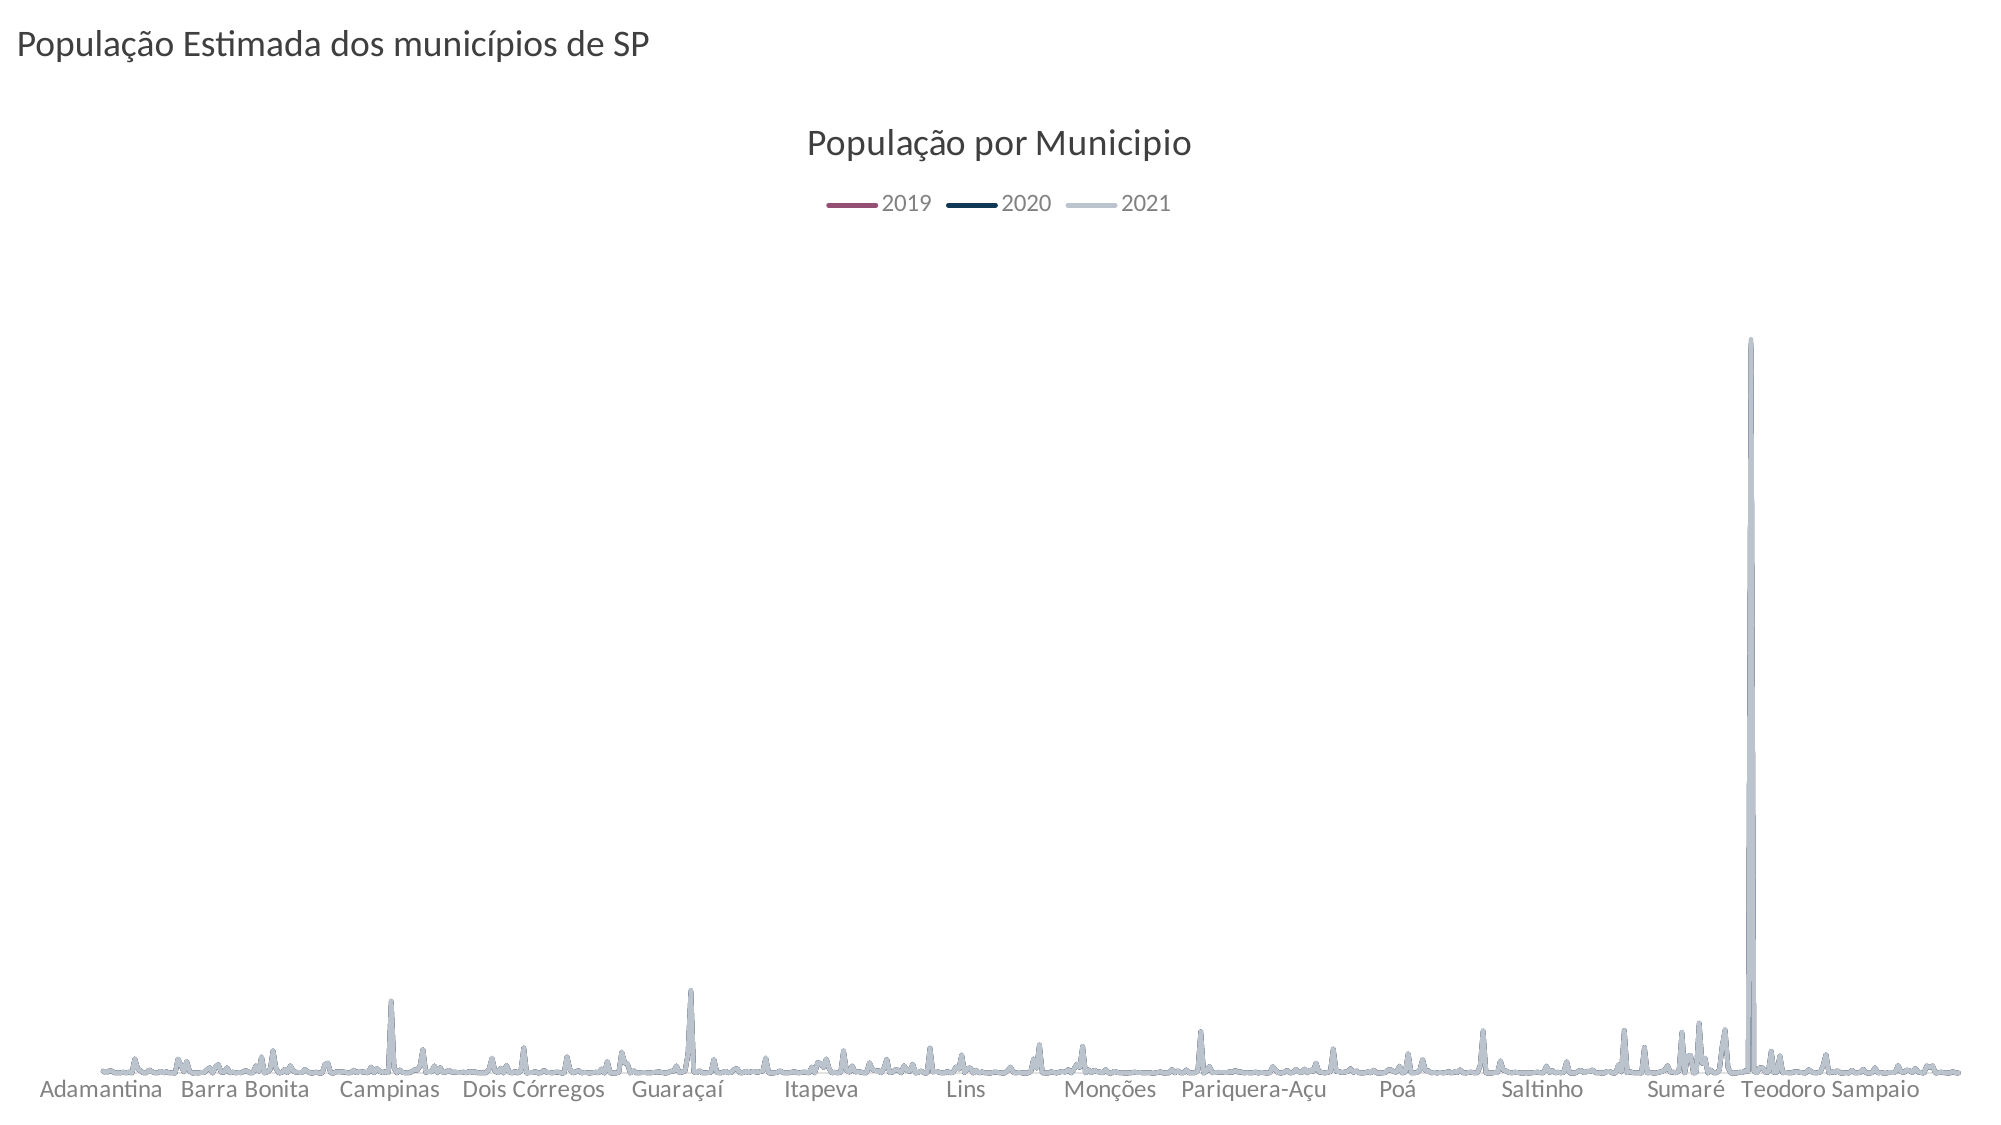

População Estimada dos municípios de SP

### Chart: População por Municipio

| Category | 2019 | 2020 | 2021 |
|---|---|---|---|
| Adamantina | 35068.0 | 35111.0 | 35153.0 |
| Adolfo | 3562.0 | 3554.0 | 3545.0 |
| Aguaí | 36305.0 | 36648.0 | 36981.0 |
| Agudos | 37214.0 | 37401.0 | 37582.0 |
| Alambari | 6025.0 | 6129.0 | 6231.0 |
| Alfredo Marcondes | 4166.0 | 4184.0 | 4201.0 |
| Altair | 4160.0 | 4186.0 | 4211.0 |
| Altinópolis | 16184.0 | 16203.0 | 16221.0 |
| Alto Alegre | 4099.0 | 4088.0 | 4078.0 |
| Alumínio | 18628.0 | 18767.0 | 18903.0 |
| Alvinlândia | 3222.0 | 3237.0 | 3251.0 |
| Americana | 239597.0 | 242018.0 | 244370.0 |
| Amparo | 72195.0 | 72677.0 | 73145.0 |
| Américo Brasiliense | 40504.0 | 41032.0 | 41545.0 |
| Américo de Campos | 5969.0 | 5981.0 | 5993.0 |
| Analândia | 4995.0 | 5056.0 | 5115.0 |
| Andradina | 57157.0 | 57202.0 | 57245.0 |
| Angatuba | 25228.0 | 25479.0 | 25724.0 |
| Anhembi | 6724.0 | 6819.0 | 6911.0 |
| Anhumas | 4115.0 | 4144.0 | 4172.0 |
| Aparecida | 36157.0 | 36185.0 | 36211.0 |
| Aparecida d'Oeste | 4196.0 | 4158.0 | 4122.0 |
| Apiaí | 24374.0 | 24226.0 | 24081.0 |
| Aramina | 5620.0 | 5655.0 | 5689.0 |
| Arandu | 6357.0 | 6365.0 | 6373.0 |
| Arapeí | 2469.0 | 2460.0 | 2452.0 |
| Araraquara | 236072.0 | 238339.0 | 240542.0 |
| Araras | 134236.0 | 135506.0 | 136739.0 |
| Araçariguama | 22364.0 | 22860.0 | 23343.0 |
| Araçatuba | 197016.0 | 198129.0 | 199210.0 |
| Araçoiaba da Serra | 34146.0 | 34776.0 | 35389.0 |
| Arco-Íris | 1791.0 | 1773.0 | 1755.0 |
| Arealva | 8560.0 | 8613.0 | 8665.0 |
| Areias | 3886.0 | 3896.0 | 3906.0 |
| Areiópolis | 11129.0 | 11158.0 | 11186.0 |
| Ariranha | 9668.0 | 9761.0 | 9851.0 |
| Artur Nogueira | 54408.0 | 55340.0 | 56247.0 |
| Arujá | 89824.0 | 91157.0 | 92453.0 |
| Aspásia | 1822.0 | 1818.0 | 1815.0 |
| Assis | 104386.0 | 105087.0 | 105768.0 |
| Atibaia | 142761.0 | 144088.0 | 145378.0 |
| Auriflama | 15189.0 | 15253.0 | 15316.0 |
| Avanhandava | 13649.0 | 13859.0 | 14063.0 |
| Avaré | 90655.0 | 91232.0 | 91792.0 |
| Avaí | 5403.0 | 5436.0 | 5467.0 |
| Bady Bassitt | 17502.0 | 17761.0 | 18013.0 |
| Balbinos | 5735.0 | 5934.0 | 6127.0 |
| Bananal | 10945.0 | 10993.0 | 11039.0 |
| Barbosa | 7402.0 | 7468.0 | 7532.0 |
| Bariri | 35264.0 | 35558.0 | 35844.0 |
| Barra Bonita | 36126.0 | 36126.0 | 36125.0 |
| Barra do Chapéu | 5724.0 | 5760.0 | 5794.0 |
| Barra do Turvo | 7659.0 | 7632.0 | 7606.0 |
| Barretos | 122098.0 | 122833.0 | 123546.0 |
| Barrinha | 32812.0 | 33180.0 | 33537.0 |
| Barueri | 274182.0 | 276982.0 | 279704.0 |
| Barão de Antonina | 3469.0 | 3498.0 | 3525.0 |
| Bastos | 20953.0 | 20953.0 | 20952.0 |
| Batatais | 62508.0 | 62980.0 | 63438.0 |
| Bauru | 376818.0 | 379297.0 | 381706.0 |
| Bebedouro | 77496.0 | 77555.0 | 77612.0 |
| Bento de Abreu | 2980.0 | 3005.0 | 3028.0 |
| Bernardino de Campos | 11148.0 | 11158.0 | 11168.0 |
| Bertioga | 63249.0 | 64723.0 | 66154.0 |
| Bilac | 8034.0 | 8117.0 | 8197.0 |
| Birigui | 123638.0 | 124883.0 | 126094.0 |
| Biritiba Mirim | 32598.0 | 32936.0 | 33265.0 |
| Boa Esperança do Sul | 14923.0 | 15018.0 | 15111.0 |
| Bocaina | 12329.0 | 12452.0 | 12571.0 |
| Bofete | 11730.0 | 11921.0 | 12107.0 |
| Boituva | 60997.0 | 62170.0 | 63310.0 |
| Bom Jesus dos Perdões | 25448.0 | 25985.0 | 26506.0 |
| Bom Sucesso de Itararé | 3954.0 | 3984.0 | 4013.0 |
| Boracéia | 4823.0 | 4868.0 | 4913.0 |
| Borborema | 16046.0 | 16164.0 | 16278.0 |
| Borebi | 2653.0 | 2683.0 | 2713.0 |
| Borá | 837.0 | 838.0 | 839.0 |
| Botucatu | 146497.0 | 148130.0 | 149718.0 |
| Bragança Paulista | 168668.0 | 170533.0 | 172346.0 |
| Braúna | 5686.0 | 5741.0 | 5795.0 |
| Brejo Alegre | 2865.0 | 2889.0 | 2911.0 |
| Brodowski | 24939.0 | 25277.0 | 25605.0 |
| Brotas | 24403.0 | 24636.0 | 24862.0 |
| Buri | 19878.0 | 19965.0 | 20050.0 |
| Buritama | 17144.0 | 17281.0 | 17414.0 |
| Buritizal | 4481.0 | 4514.0 | 4547.0 |
| Bálsamo | 9068.0 | 9139.0 | 9209.0 |
| Cabreúva | 49707.0 | 50429.0 | 51130.0 |
| Cabrália Paulista | 4264.0 | 4243.0 | 4222.0 |
| Cachoeira Paulista | 33327.0 | 33581.0 | 33827.0 |
| Caconde | 18985.0 | 19009.0 | 19031.0 |
| Cafelândia | 17767.0 | 17843.0 | 17917.0 |
| Caiabu | 4191.0 | 4193.0 | 4195.0 |
| Caieiras | 101470.0 | 102775.0 | 104044.0 |
| Caiuá | 5874.0 | 5946.0 | 6017.0 |
| Cajamar | 76801.0 | 77934.0 | 79034.0 |
| Cajati | 28549.0 | 28494.0 | 28441.0 |
| Cajobi | 10542.0 | 10596.0 | 10649.0 |
| Cajuru | 26167.0 | 26393.0 | 26613.0 |
| Campina do Monte Alegre | 6024.0 | 6057.0 | 6088.0 |
| Campinas | 1204073.0 | 1213792.0 | 1223237.0 |
| Campo Limpo Paulista | 84650.0 | 85541.0 | 86407.0 |
| Campos Novos Paulista | 4965.0 | 4997.0 | 5028.0 |
| Campos do Jordão | 52088.0 | 52405.0 | 52713.0 |
| Cananéia | 12540.0 | 12541.0 | 12542.0 |
| Canas | 5138.0 | 5204.0 | 5268.0 |
| Canitar | 5216.0 | 5292.0 | 5365.0 |
| Capela do Alto | 20706.0 | 20985.0 | 21257.0 |
| Capivari | 55768.0 | 56379.0 | 56973.0 |
| Capão Bonito | 47138.0 | 47118.0 | 47098.0 |
| Caraguatatuba | 121532.0 | 123389.0 | 125194.0 |
| Carapicuíba | 400927.0 | 403183.0 | 405375.0 |
| Cardoso | 12326.0 | 12349.0 | 12371.0 |
| Casa Branca | 30380.0 | 30520.0 | 30655.0 |
| Castilho | 21006.0 | 21267.0 | 21521.0 |
| Catanduva | 121862.0 | 122497.0 | 123114.0 |
| Catiguá | 7804.0 | 7855.0 | 7905.0 |
| Caçapava | 94263.0 | 95018.0 | 95752.0 |
| Cedral | 9237.0 | 9346.0 | 9452.0 |
| Cerqueira César | 19985.0 | 20191.0 | 20391.0 |
| Cerquilho | 48949.0 | 49802.0 | 50631.0 |
| Cesário Lange | 18148.0 | 18375.0 | 18595.0 |
| Charqueada | 17190.0 | 17367.0 | 17539.0 |
| Chavantes | 12418.0 | 12418.0 | 12418.0 |
| Clementina | 8617.0 | 8757.0 | 8894.0 |
| Colina | 18468.0 | 18535.0 | 18601.0 |
| Colômbia | 6210.0 | 6216.0 | 6223.0 |
| Conchal | 28050.0 | 28273.0 | 28491.0 |
| Conchas | 17896.0 | 18019.0 | 18138.0 |
| Cordeirópolis | 24528.0 | 24826.0 | 25116.0 |
| Coroados | 6058.0 | 6129.0 | 6197.0 |
| Coronel Macedo | 4681.0 | 4635.0 | 4591.0 |
| Corumbataí | 4055.0 | 4064.0 | 4072.0 |
| Cosmorama | 7307.0 | 7298.0 | 7289.0 |
| Cosmópolis | 72252.0 | 73474.0 | 74662.0 |
| Cotia | 249210.0 | 253608.0 | 257882.0 |
| Cravinhos | 35292.0 | 35579.0 | 35858.0 |
| Cristais Paulista | 8631.0 | 8718.0 | 8803.0 |
| Cruzeiro | 82238.0 | 82571.0 | 82895.0 |
| Cruzália | 2073.0 | 2046.0 | 2021.0 |
| Cubatão | 130705.0 | 131626.0 | 132521.0 |
| Cunha | 21547.0 | 21459.0 | 21373.0 |
| Cássia dos Coqueiros | 2523.0 | 2505.0 | 2488.0 |
| Cândido Mota | 31280.0 | 31346.0 | 31410.0 |
| Cândido Rodrigues | 2793.0 | 2799.0 | 2805.0 |
| Descalvado | 33718.0 | 33910.0 | 34097.0 |
| Diadema | 423884.0 | 426757.0 | 429550.0 |
| Dirce Reis | 1793.0 | 1799.0 | 1805.0 |
| Divinolândia | 11146.0 | 11086.0 | 11027.0 |
| Dobrada | 8929.0 | 9010.0 | 9088.0 |
| Dois Córregos | 27315.0 | 27512.0 | 27704.0 |
| Dolcinópolis | 2115.0 | 2112.0 | 2108.0 |
| Dourado | 8873.0 | 8878.0 | 8883.0 |
| Dracena | 46793.0 | 47043.0 | 47287.0 |
| Duartina | 12445.0 | 12433.0 | 12421.0 |
| Dumont | 9868.0 | 10023.0 | 10174.0 |
| Echaporã | 6102.0 | 6064.0 | 6026.0 |
| Eldorado | 15494.0 | 15544.0 | 15592.0 |
| Elias Fausto | 17772.0 | 17936.0 | 18095.0 |
| Elisiário | 3651.0 | 3697.0 | 3742.0 |
| Embaúba | 2452.0 | 2449.0 | 2446.0 |
| Embu das Artes | 273726.0 | 276535.0 | 279264.0 |
| Embu-Guaçu | 69385.0 | 69901.0 | 70402.0 |
| Emilianópolis | 3214.0 | 3227.0 | 3238.0 |
| Engenheiro Coelho | 20773.0 | 21249.0 | 21712.0 |
| Espírito Santo do Pinhal | 44330.0 | 44471.0 | 44607.0 |
| Espírito Santo do Turvo | 4829.0 | 4878.0 | 4926.0 |
| Estiva Gerbi | 11304.0 | 11407.0 | 11507.0 |
| Estrela d'Oeste | 8419.0 | 8419.0 | 8420.0 |
| Estrela do Norte | 2766.0 | 2770.0 | 2774.0 |
| Euclides da Cunha Paulista | 9371.0 | 9325.0 | 9280.0 |
| Fartura | 16036.0 | 16070.0 | 16102.0 |
| Fernando Prestes | 5783.0 | 5794.0 | 5805.0 |
| Fernandópolis | 69116.0 | 69402.0 | 69680.0 |
| Fernão | 1716.0 | 1727.0 | 1739.0 |
| Ferraz de Vasconcelos | 194276.0 | 196500.0 | 198661.0 |
| Flora Rica | 1464.0 | 1430.0 | 1397.0 |
| Floreal | 2917.0 | 2900.0 | 2884.0 |
| Florínea | 2676.0 | 2653.0 | 2631.0 |
| Flórida Paulista | 14640.0 | 14790.0 | 14936.0 |
| Franca | 353187.0 | 355901.0 | 358539.0 |
| Francisco Morato | 175844.0 | 177633.0 | 179372.0 |
| Franco da Rocha | 154489.0 | 156492.0 | 158438.0 |
| Gabriel Monteiro | 2776.0 | 2776.0 | 2776.0 |
| Garça | 44390.0 | 44409.0 | 44429.0 |
| Gastão Vidigal | 4808.0 | 4860.0 | 4911.0 |
| Gavião Peixoto | 4789.0 | 4815.0 | 4841.0 |
| General Salgado | 10869.0 | 10862.0 | 10855.0 |
| Getulina | 11409.0 | 11447.0 | 11485.0 |
| Glicério | 4815.0 | 4829.0 | 4842.0 |
| Guaimbê | 5765.0 | 5785.0 | 5806.0 |
| Guaiçara | 12168.0 | 12294.0 | 12416.0 |
| Guapiara | 17157.0 | 17025.0 | 16896.0 |
| Guapiaçu | 21454.0 | 21775.0 | 22087.0 |
| Guaraci | 11188.0 | 11287.0 | 11382.0 |
| Guarani d'Oeste | 2000.0 | 1998.0 | 1996.0 |
| Guarantã | 6664.0 | 6675.0 | 6685.0 |
| Guararapes | 32939.0 | 33100.0 | 33257.0 |
| Guararema | 29798.0 | 30136.0 | 30465.0 |
| Guaratinguetá | 121798.0 | 122505.0 | 123192.0 |
| Guaraçaí | 8323.0 | 8290.0 | 8258.0 |
| Guareí | 18520.0 | 18887.0 | 19244.0 |
| Guariba | 40105.0 | 40487.0 | 40857.0 |
| Guarujá | 320459.0 | 322750.0 | 324977.0 |
| Guarulhos | 1379182.0 | 1392121.0 | 1404694.0 |
| Guará | 21220.0 | 21308.0 | 21394.0 |
| Guatapará | 7656.0 | 7709.0 | 7760.0 |
| Guaíra | 40790.0 | 41040.0 | 41283.0 |
| Guzolândia | 5267.0 | 5307.0 | 5346.0 |
| Gália | 6548.0 | 6482.0 | 6419.0 |
| Herculândia | 9526.0 | 9588.0 | 9649.0 |
| Holambra | 14930.0 | 15272.0 | 15605.0 |
| Hortolândia | 230851.0 | 234259.0 | 237570.0 |
| Iacanga | 11710.0 | 11858.0 | 12002.0 |
| Iacri | 6321.0 | 6295.0 | 6269.0 |
| Iaras | 9240.0 | 9517.0 | 9786.0 |
| Ibaté | 35104.0 | 35472.0 | 35830.0 |
| Ibirarema | 7753.0 | 7841.0 | 7926.0 |
| Ibirá | 12393.0 | 12518.0 | 12639.0 |
| Ibitinga | 60033.0 | 60600.0 | 61150.0 |
| Ibiúna | 78878.0 | 79479.0 | 80062.0 |
| Icém | 8243.0 | 8304.0 | 8363.0 |
| Iepê | 8159.0 | 8194.0 | 8228.0 |
| Igarapava | 30432.0 | 30614.0 | 30791.0 |
| Igaratá | 9534.0 | 9583.0 | 9631.0 |
| Igaraçu do Tietê | 24674.0 | 24749.0 | 24821.0 |
| Iguape | 30857.0 | 30989.0 | 31117.0 |
| Ilha Comprida | 11166.0 | 11362.0 | 11552.0 |
| Ilha Solteira | 26686.0 | 26788.0 | 26886.0 |
| Ilhabela | 34970.0 | 35591.0 | 36194.0 |
| Indaiatuba | 251627.0 | 256223.0 | 260690.0 |
| Indiana | 4885.0 | 4879.0 | 4873.0 |
| Indiaporã | 3897.0 | 3886.0 | 3876.0 |
| Inúbia Paulista | 3991.0 | 4019.0 | 4045.0 |
| Ipaussu | 14971.0 | 15069.0 | 15165.0 |
| Iperó | 37133.0 | 37964.0 | 38771.0 |
| Ipeúna | 7546.0 | 7687.0 | 7824.0 |
| Ipiguá | 5392.0 | 5476.0 | 5557.0 |
| Iporanga | 4218.0 | 4199.0 | 4180.0 |
| Ipuã | 16409.0 | 16604.0 | 16794.0 |
| Iracemápolis | 24235.0 | 24614.0 | 24982.0 |
| Irapuru | 8294.0 | 8325.0 | 8356.0 |
| Irapuã | 7993.0 | 8048.0 | 8101.0 |
| Itaberá | 17556.0 | 17480.0 | 17405.0 |
| Itajobi | 15262.0 | 15297.0 | 15331.0 |
| Itaju | 3835.0 | 3887.0 | 3937.0 |
| Itanhaém | 101816.0 | 103102.0 | 104351.0 |
| Itaoca | 3328.0 | 3330.0 | 3332.0 |
| Itapecerica da Serra | 175693.0 | 177662.0 | 179574.0 |
| Itapetininga | 163901.0 | 165526.0 | 167106.0 |
| Itapeva | 94354.0 | 94804.0 | 95241.0 |
| Itapevi | 237700.0 | 240961.0 | 244131.0 |
| Itapira | 74773.0 | 75234.0 | 75683.0 |
| Itapirapuã Paulista | 4241.0 | 4268.0 | 4294.0 |
| Itaporanga | 15149.0 | 15173.0 | 15197.0 |
| Itapura | 4906.0 | 4951.0 | 4994.0 |
| Itapuí | 13992.0 | 14147.0 | 14297.0 |
| Itaquaquecetuba | 370821.0 | 375011.0 | 379082.0 |
| Itararé | 50503.0 | 50642.0 | 50778.0 |
| Itariri | 17436.0 | 17598.0 | 17754.0 |
| Itatiba | 120858.0 | 122581.0 | 124254.0 |
| Itatinga | 20697.0 | 20921.0 | 21139.0 |
| Itaí | 27125.0 | 27382.0 | 27632.0 |
| Itirapina | 18157.0 | 18387.0 | 18610.0 |
| Itirapuã | 6499.0 | 6543.0 | 6587.0 |
| Itobi | 7841.0 | 7852.0 | 7862.0 |
| Itu | 173939.0 | 175568.0 | 177150.0 |
| Itupeva | 61252.0 | 62813.0 | 64330.0 |
| Ituverava | 41824.0 | 42045.0 | 42259.0 |
| Itápolis | 43120.0 | 43331.0 | 43536.0 |
| Jaborandi | 6929.0 | 6946.0 | 6963.0 |
| Jaboticabal | 77263.0 | 77652.0 | 78029.0 |
| Jacareí | 233662.0 | 235416.0 | 237119.0 |
| Jaci | 7067.0 | 7196.0 | 7322.0 |
| Jacupiranga | 17866.0 | 17889.0 | 17911.0 |
| Jaguariúna | 57488.0 | 58722.0 | 59921.0 |
| Jales | 49107.0 | 49201.0 | 49291.0 |
| Jambeiro | 6602.0 | 6717.0 | 6828.0 |
| Jandira | 124937.0 | 126356.0 | 127734.0 |
| Jardinópolis | 44380.0 | 44970.0 | 45544.0 |
| Jarinu | 30044.0 | 30617.0 | 31173.0 |
| Jaú | 150252.0 | 151881.0 | 153463.0 |
| Jeriquara | 3159.0 | 3151.0 | 3143.0 |
| Joanópolis | 13220.0 | 13338.0 | 13453.0 |
| José Bonifácio | 37015.0 | 37366.0 | 37707.0 |
| João Ramalho | 4523.0 | 4551.0 | 4577.0 |
| Jumirim | 3367.0 | 3418.0 | 3467.0 |
| Jundiaí | 418962.0 | 423006.0 | 426935.0 |
| Junqueirópolis | 20679.0 | 20831.0 | 20978.0 |
| Juquitiba | 31444.0 | 31646.0 | 31844.0 |
| Juquiá | 18812.0 | 18718.0 | 18627.0 |
| Júlio Mesquita | 4776.0 | 4800.0 | 4824.0 |
| Lagoinha | 4896.0 | 4889.0 | 4882.0 |
| Laranjal Paulista | 28516.0 | 28785.0 | 29047.0 |
| Lavrinhas | 7260.0 | 7311.0 | 7361.0 |
| Lavínia | 11980.0 | 12285.0 | 12581.0 |
| Leme | 103391.0 | 104346.0 | 105273.0 |
| Lençóis Paulista | 68432.0 | 68990.0 | 69533.0 |
| Limeira | 306114.0 | 308482.0 | 310783.0 |
| Lindóia | 7980.0 | 8092.0 | 8201.0 |
| Lins | 78013.0 | 78503.0 | 78978.0 |
| Lorena | 88706.0 | 89125.0 | 89532.0 |
| Lourdes | 2289.0 | 2300.0 | 2311.0 |
| Louveira | 48885.0 | 49993.0 | 51007.0 |
| Lucianópolis | 2394.0 | 2403.0 | 2412.0 |
| Lucélia | 21747.0 | 21886.0 | 22022.0 |
| Luiziânia | 5790.0 | 5855.0 | 5918.0 |
| Lupércio | 4584.0 | 4596.0 | 4608.0 |
| Lutécia | 2649.0 | 2636.0 | 2623.0 |
| Luís Antônio | 14947.0 | 15292.0 | 15628.0 |
| Macatuba | 17163.0 | 17214.0 | 17263.0 |
| Macaubal | 8120.0 | 8147.0 | 8174.0 |
| Macedônia | 3698.0 | 3692.0 | 3686.0 |
| Magda | 3119.0 | 3102.0 | 3086.0 |
| Mairinque | 47150.0 | 47441.0 | 47723.0 |
| Mairiporã | 100179.0 | 101937.0 | 103645.0 |
| Manduri | 9846.0 | 9910.0 | 9972.0 |
| Marabá Paulista | 5853.0 | 5948.0 | 6039.0 |
| Maracaí | 14002.0 | 14036.0 | 14069.0 |
| Marapoama | 3031.0 | 3064.0 | 3097.0 |
| Marinópolis | 2112.0 | 2106.0 | 2101.0 |
| Mariápolis | 4084.0 | 4091.0 | 4098.0 |
| Martinópolis | 26461.0 | 26628.0 | 26791.0 |
| Marília | 238882.0 | 240590.0 | 242249.0 |
| Matão | 83170.0 | 83626.0 | 84069.0 |
| Mauá | 472912.0 | 477552.0 | 481725.0 |
| Mendonça | 5490.0 | 5565.0 | 5638.0 |
| Meridiano | 3836.0 | 3824.0 | 3813.0 |
| Mesópolis | 1908.0 | 1905.0 | 1903.0 |
| Miguelópolis | 22226.0 | 22355.0 | 22480.0 |
| Mineiros do Tietê | 12908.0 | 12966.0 | 13023.0 |
| Mira Estrela | 3086.0 | 3106.0 | 3125.0 |
| Miracatu | 19779.0 | 19643.0 | 19511.0 |
| Mirandópolis | 29564.0 | 29706.0 | 29844.0 |
| Mirante do Paranapanema | 18259.0 | 18338.0 | 18415.0 |
| Mirassol | 59824.0 | 60303.0 | 60768.0 |
| Mirassolândia | 4871.0 | 4919.0 | 4966.0 |
| Mococa | 68885.0 | 68980.0 | 69072.0 |
| Mogi Guaçu | 151888.0 | 153033.0 | 154146.0 |
| Mogi Mirim | 93189.0 | 93650.0 | 94098.0 |
| Mogi das Cruzes | 445842.0 | 450785.0 | 455587.0 |
| Mombuca | 3493.0 | 3508.0 | 3523.0 |
| Mongaguá | 56702.0 | 57648.0 | 58567.0 |
| Monte Alegre do Sul | 8038.0 | 8111.0 | 8181.0 |
| Monte Alto | 50498.0 | 50772.0 | 51039.0 |
| Monte Aprazível | 25087.0 | 25373.0 | 25651.0 |
| Monte Azul Paulista | 19008.0 | 18968.0 | 18928.0 |
| Monte Castelo | 4166.0 | 4166.0 | 4166.0 |
| Monte Mor | 59772.0 | 60754.0 | 61707.0 |
| Monteiro Lobato | 4653.0 | 4696.0 | 4739.0 |
| Monções | 2259.0 | 2267.0 | 2274.0 |
| Morro Agudo | 32968.0 | 33288.0 | 33598.0 |
| Morungaba | 13622.0 | 13781.0 | 13936.0 |
| Motuca | 4758.0 | 4795.0 | 4831.0 |
| Murutinga do Sul | 4486.0 | 4506.0 | 4525.0 |
| Nantes | 3141.0 | 3179.0 | 3215.0 |
| Narandiba | 4857.0 | 4904.0 | 4950.0 |
| Natividade da Serra | 6661.0 | 6642.0 | 6624.0 |
| Nazaré Paulista | 18524.0 | 18698.0 | 18866.0 |
| Neves Paulista | 8930.0 | 8923.0 | 8917.0 |
| Nhandeara | 11478.0 | 11527.0 | 11575.0 |
| Nipoã | 5213.0 | 5298.0 | 5381.0 |
| Nova Aliança | 6973.0 | 7068.0 | 7161.0 |
| Nova Campina | 9755.0 | 9860.0 | 9962.0 |
| Nova Canaã Paulista | 1881.0 | 1852.0 | 1824.0 |
| Nova Castilho | 1267.0 | 1278.0 | 1290.0 |
| Nova Europa | 11186.0 | 11355.0 | 11519.0 |
| Nova Granada | 21500.0 | 21689.0 | 21871.0 |
| Nova Guataporanga | 2316.0 | 2325.0 | 2333.0 |
| Nova Independência | 3969.0 | 4053.0 | 4135.0 |
| Nova Luzitânia | 4101.0 | 4160.0 | 4217.0 |
| Nova Odessa | 60174.0 | 60956.0 | 61716.0 |
| Novais | 5830.0 | 5945.0 | 6057.0 |
| Novo Horizonte | 41052.0 | 41414.0 | 41765.0 |
| Nuporanga | 7432.0 | 7478.0 | 7522.0 |
| Ocauçu | 4289.0 | 4291.0 | 4294.0 |
| Olímpia | 54772.0 | 55130.0 | 55477.0 |
| Onda Verde | 4381.0 | 4422.0 | 4462.0 |
| Oriente | 6515.0 | 6542.0 | 6569.0 |
| Orindiúva | 7066.0 | 7194.0 | 7318.0 |
| Orlândia | 44028.0 | 44360.0 | 44682.0 |
| Osasco | 698418.0 | 699944.0 | 701428.0 |
| Oscar Bressane | 2603.0 | 2603.0 | 2603.0 |
| Osvaldo Cruz | 32879.0 | 33000.0 | 33118.0 |
| Ourinhos | 113542.0 | 114352.0 | 115139.0 |
| Ouro Verde | 8562.0 | 8620.0 | 8676.0 |
| Ouroeste | 10361.0 | 10539.0 | 10712.0 |
| Pacaembu | 14197.0 | 14263.0 | 14326.0 |
| Palestina | 12957.0 | 13123.0 | 13285.0 |
| Palmares Paulista | 13275.0 | 13486.0 | 13691.0 |
| Palmeira d'Oeste | 9283.0 | 9227.0 | 9173.0 |
| Palmital | 22221.0 | 22272.0 | 22322.0 |
| Panorama | 15777.0 | 15862.0 | 15944.0 |
| Paraguaçu Paulista | 45703.0 | 45945.0 | 46180.0 |
| Paraibuna | 18222.0 | 18263.0 | 18302.0 |
| Paranapanema | 20197.0 | 20395.0 | 20588.0 |
| Paranapuã | 4078.0 | 4095.0 | 4112.0 |
| Parapuã | 10964.0 | 10949.0 | 10934.0 |
| Paraíso | 6454.0 | 6496.0 | 6536.0 |
| Pardinho | 6435.0 | 6508.0 | 6579.0 |
| Pariquera-Açu | 19648.0 | 19723.0 | 19797.0 |
| Parisi | 2161.0 | 2169.0 | 2177.0 |
| Patrocínio Paulista | 14670.0 | 14807.0 | 14941.0 |
| Paulicéia | 7366.0 | 7454.0 | 7540.0 |
| Paulistânia | 1833.0 | 1834.0 | 1835.0 |
| Paulo de Faria | 8945.0 | 8959.0 | 8973.0 |
| Paulínia | 109424.0 | 112003.0 | 114508.0 |
| Pederneiras | 46687.0 | 47111.0 | 47523.0 |
| Pedra Bela | 6093.0 | 6110.0 | 6127.0 |
| Pedranópolis | 2494.0 | 2481.0 | 2468.0 |
| Pedregulho | 16744.0 | 16811.0 | 16876.0 |
| Pedreira | 47919.0 | 48463.0 | 48992.0 |
| Pedrinhas Paulista | 3093.0 | 3101.0 | 3109.0 |
| Pedro de Toledo | 11331.0 | 11421.0 | 11507.0 |
| Penápolis | 63407.0 | 63757.0 | 64098.0 |
| Pereira Barreto | 25669.0 | 25677.0 | 25685.0 |
| Pereiras | 8668.0 | 8773.0 | 8875.0 |
| Peruíbe | 68284.0 | 69001.0 | 69697.0 |
| Piacatu | 5980.0 | 6038.0 | 6093.0 |
| Piedade | 55348.0 | 55542.0 | 55731.0 |
| Pilar do Sul | 29185.0 | 29402.0 | 29612.0 |
| Pindamonhangaba | 168328.0 | 170132.0 | 171885.0 |
| Pindorama | 17049.0 | 17216.0 | 17378.0 |
| Pinhalzinho | 15207.0 | 15388.0 | 15564.0 |
| Piquerobi | 3692.0 | 3699.0 | 3706.0 |
| Piquete | 13657.0 | 13575.0 | 13495.0 |
| Piracaia | 27303.0 | 27462.0 | 27617.0 |
| Piracicaba | 404142.0 | 407252.0 | 410275.0 |
| Piraju | 29806.0 | 29869.0 | 29930.0 |
| Pirajuí | 25492.0 | 25719.0 | 25939.0 |
| Pirangi | 11417.0 | 11471.0 | 11524.0 |
| Pirapora do Bom Jesus | 18895.0 | 19178.0 | 19453.0 |
| Pirapozinho | 27527.0 | 27754.0 | 27974.0 |
| Pirassununga | 76409.0 | 76877.0 | 77330.0 |
| Piratininga | 13636.0 | 13765.0 | 13890.0 |
| Pitangueiras | 39719.0 | 40080.0 | 40430.0 |
| Planalto | 5237.0 | 5304.0 | 5370.0 |
| Platina | 3550.0 | 3578.0 | 3606.0 |
| Poloni | 6059.0 | 6113.0 | 6166.0 |
| Pompéia | 22014.0 | 22172.0 | 22326.0 |
| Pongaí | 3416.0 | 3400.0 | 3385.0 |
| Pontal | 49961.0 | 50852.0 | 51717.0 |
| Pontalinda | 4628.0 | 4674.0 | 4719.0 |
| Pontes Gestal | 2577.0 | 2577.0 | 2576.0 |
| Populina | 4169.0 | 4152.0 | 4136.0 |
| Porangaba | 9925.0 | 10067.0 | 10205.0 |
| Porto Feliz | 53098.0 | 53402.0 | 53698.0 |
| Porto Ferreira | 56150.0 | 56504.0 | 56848.0 |
| Potim | 24643.0 | 25130.0 | 25603.0 |
| Potirendaba | 17361.0 | 17516.0 | 17668.0 |
| Poá | 117452.0 | 118349.0 | 119221.0 |
| Pracinha | 4093.0 | 4212.0 | 4327.0 |
| Pradópolis | 21496.0 | 21873.0 | 22239.0 |
| Praia Grande | 325073.0 | 330845.0 | 336454.0 |
| Pratânia | 5261.0 | 5317.0 | 5371.0 |
| Presidente Alves | 4094.0 | 4080.0 | 4067.0 |
| Presidente Bernardes | 13106.0 | 13023.0 | 12943.0 |
| Presidente Epitácio | 44200.0 | 44389.0 | 44572.0 |
| Presidente Prudente | 228743.0 | 230371.0 | 231953.0 |
| Presidente Venceslau | 39516.0 | 39583.0 | 39648.0 |
| Promissão | 40432.0 | 40828.0 | 41211.0 |
| Quadra | 3804.0 | 3854.0 | 3902.0 |
| Quatá | 14109.0 | 14210.0 | 14309.0 |
| Queiroz | 3406.0 | 3460.0 | 3513.0 |
| Queluz | 13420.0 | 13606.0 | 13788.0 |
| Quintana | 6638.0 | 6688.0 | 6736.0 |
| Rafard | 9076.0 | 9101.0 | 9126.0 |
| Rancharia | 29707.0 | 29726.0 | 29743.0 |
| Redenção da Serra | 3851.0 | 3839.0 | 3827.0 |
| Regente Feijó | 20261.0 | 20394.0 | 20523.0 |
| Reginópolis | 9621.0 | 9837.0 | 10047.0 |
| Registro | 56322.0 | 56393.0 | 56463.0 |
| Restinga | 7593.0 | 7679.0 | 7762.0 |
| Ribeira | 3340.0 | 3330.0 | 3320.0 |
| Ribeirão Bonito | 13219.0 | 13299.0 | 13376.0 |
| Ribeirão Branco | 16444.0 | 16211.0 | 15984.0 |
| Ribeirão Corrente | 4718.0 | 4752.0 | 4786.0 |
| Ribeirão Grande | 7673.0 | 7679.0 | 7686.0 |
| Ribeirão Pires | 123393.0 | 124159.0 | 125238.0 |
| Ribeirão Preto | 703293.0 | 711825.0 | 720116.0 |
| Ribeirão do Sul | 4541.0 | 4539.0 | 4537.0 |
| Ribeirão dos Índios | 2225.0 | 2224.0 | 2222.0 |
| Rifaina | 3629.0 | 3640.0 | 3651.0 |
| Rincão | 10799.0 | 10812.0 | 10824.0 |
| Rinópolis | 9981.0 | 9961.0 | 9940.0 |
| Rio Claro | 206424.0 | 208008.0 | 209548.0 |
| Rio Grande da Serra | 50846.0 | 51436.0 | 52009.0 |
| Rio das Pedras | 35228.0 | 35738.0 | 36233.0 |
| Riolândia | 12518.0 | 12689.0 | 12856.0 |
| Riversul | 5524.0 | 5443.0 | 5364.0 |
| Rosana | 16643.0 | 16281.0 | 15929.0 |
| Roseira | 10712.0 | 10801.0 | 10888.0 |
| Rubinéia | 3148.0 | 3170.0 | 3191.0 |
| Rubiácea | 3128.0 | 3162.0 | 3195.0 |
| Sabino | 5590.0 | 5614.0 | 5638.0 |
| Sagres | 2432.0 | 2430.0 | 2427.0 |
| Sales | 6331.0 | 6407.0 | 6481.0 |
| Sales Oliveira | 11890.0 | 11998.0 | 12103.0 |
| Salesópolis | 17139.0 | 17252.0 | 17363.0 |
| Salmourão | 5300.0 | 5337.0 | 5372.0 |
| Saltinho | 8286.0 | 8393.0 | 8498.0 |
| Salto | 118663.0 | 119736.0 | 120779.0 |
| Salto Grande | 9331.0 | 9364.0 | 9396.0 |
| Salto de Pirapora | 45422.0 | 45860.0 | 46285.0 |
| Sandovalina | 4302.0 | 4354.0 | 4405.0 |
| Santa Adélia | 15480.0 | 15561.0 | 15639.0 |
| Santa Albertina | 6008.0 | 6022.0 | 6036.0 |
| Santa Branca | 14788.0 | 14857.0 | 14925.0 |
| Santa Bárbara d'Oeste | 193475.0 | 194390.0 | 195278.0 |
| Santa Clara d'Oeste | 2115.0 | 2113.0 | 2111.0 |
| Santa Cruz da Conceição | 4503.0 | 4544.0 | 4584.0 |
| Santa Cruz da Esperança | 2139.0 | 2153.0 | 2166.0 |
| Santa Cruz das Palmeiras | 34361.0 | 34737.0 | 35102.0 |
| Santa Cruz do Rio Pardo | 47673.0 | 47943.0 | 48207.0 |
| Santa Ernestina | 5599.0 | 5588.0 | 5577.0 |
| Santa Fé do Sul | 32322.0 | 32563.0 | 32796.0 |
| Santa Gertrudes | 26898.0 | 27381.0 | 27850.0 |
| Santa Isabel | 57386.0 | 57966.0 | 58529.0 |
| Santa Lúcia | 8817.0 | 8854.0 | 8889.0 |
| Santa Maria da Serra | 6173.0 | 6236.0 | 6298.0 |
| Santa Mercedes | 2939.0 | 2943.0 | 2947.0 |
| Santa Rita d'Oeste | 2498.0 | 2487.0 | 2476.0 |
| Santa Rita do Passa Quatro | 27557.0 | 27600.0 | 27641.0 |
| Santa Rosa de Viterbo | 26540.0 | 26753.0 | 26960.0 |
| Santa Salete | 1545.0 | 1552.0 | 1558.0 |
| Santana da Ponte Pensa | 1487.0 | 1467.0 | 1448.0 |
| Santana de Parnaíba | 139447.0 | 142301.0 | 145073.0 |
| Santo Anastácio | 20878.0 | 20866.0 | 20855.0 |
| Santo André | 718773.0 | 721368.0 | 723889.0 |
| Santo Antônio da Alegria | 6929.0 | 6977.0 | 7024.0 |
| Santo Antônio de Posse | 23310.0 | 23529.0 | 23742.0 |
| Santo Antônio do Aracanguá | 8420.0 | 8481.0 | 8541.0 |
| Santo Antônio do Jardim | 5954.0 | 5940.0 | 5926.0 |
| Santo Antônio do Pinhal | 6811.0 | 6827.0 | 6843.0 |
| Santo Expedito | 3111.0 | 3135.0 | 3159.0 |
| Santos | 433311.0 | 433656.0 | 433991.0 |
| Santópolis do Aguapeí | 4777.0 | 4817.0 | 4856.0 |
| Sarapuí | 10285.0 | 10390.0 | 10493.0 |
| Sarutaiá | 3638.0 | 3630.0 | 3623.0 |
| Sebastianópolis do Sul | 3513.0 | 3554.0 | 3595.0 |
| Serra Azul | 14662.0 | 14981.0 | 15292.0 |
| Serra Negra | 29229.0 | 29452.0 | 29669.0 |
| Serrana | 45107.0 | 45644.0 | 46166.0 |
| Sertãozinho | 125815.0 | 127142.0 | 128432.0 |
| Sete Barras | 12832.0 | 12780.0 | 12731.0 |
| Severínia | 17496.0 | 17661.0 | 17820.0 |
| Silveiras | 6302.0 | 6339.0 | 6375.0 |
| Socorro | 41005.0 | 41352.0 | 41690.0 |
| Sorocaba | 679378.0 | 687357.0 | 695328.0 |
| Sud Mennucci | 7718.0 | 7728.0 | 7738.0 |
| Sumaré | 282441.0 | 286211.0 | 289875.0 |
| Suzano | 297637.0 | 300559.0 | 303397.0 |
| Suzanápolis | 3963.0 | 4014.0 | 4063.0 |
| São Bento do Sapucaí | 10878.0 | 10893.0 | 10907.0 |
| São Bernardo do Campo | 838936.0 | 844483.0 | 849874.0 |
| São Caetano do Sul | 161127.0 | 161957.0 | 162763.0 |
| São Carlos | 251983.0 | 254484.0 | 256915.0 |
| São Francisco | 2821.0 | 2817.0 | 2813.0 |
| São Joaquim da Barra | 51888.0 | 52319.0 | 52737.0 |
| São José da Bela Vista | 8928.0 | 8960.0 | 8991.0 |
| São José do Barreiro | 4147.0 | 4144.0 | 4141.0 |
| São José do Rio Pardo | 54946.0 | 55124.0 | 55298.0 |
| São José do Rio Preto | 460671.0 | 464983.0 | 469173.0 |
| São José dos Campos | 721944.0 | 729737.0 | 737310.0 |
| São João da Boa Vista | 91211.0 | 91771.0 | 92315.0 |
| São João das Duas Pontes | 2568.0 | 2561.0 | 2555.0 |
| São João de Iracema | 1922.0 | 1932.0 | 1942.0 |
| São João do Pau d'Alho | 2105.0 | 2100.0 | 2095.0 |
| São Lourenço da Serra | 15825.0 | 15978.0 | 16127.0 |
| São Luiz do Paraitinga | 10687.0 | 10690.0 | 10693.0 |
| São Manuel | 40954.0 | 41123.0 | 41287.0 |
| São Miguel Arcanjo | 32931.0 | 33002.0 | 33071.0 |
| São Paulo | 12252023.0 | 12325232.0 | 12396372.0 |
| São Pedro | 35653.0 | 35980.0 | 36298.0 |
| São Pedro do Turvo | 7666.0 | 7696.0 | 7724.0 |
| São Roque | 91016.0 | 92060.0 | 93076.0 |
| São Sebastião | 88980.0 | 90328.0 | 91637.0 |
| São Sebastião da Grama | 12182.0 | 12159.0 | 12137.0 |
| São Simão | 15322.0 | 15385.0 | 15446.0 |
| São Vicente | 365798.0 | 368355.0 | 370839.0 |
| Tabapuã | 12407.0 | 12485.0 | 12561.0 |
| Tabatinga | 16496.0 | 16644.0 | 16787.0 |
| Taboão da Serra | 289664.0 | 293652.0 | 297528.0 |
| Taciba | 6285.0 | 6329.0 | 6371.0 |
| Taguaí | 13859.0 | 14141.0 | 14415.0 |
| Taiaçu | 6295.0 | 6320.0 | 6346.0 |
| Taiúva | 5566.0 | 5564.0 | 5562.0 |
| Tambaú | 23207.0 | 23232.0 | 23255.0 |
| Tanabi | 25967.0 | 26101.0 | 26231.0 |
| Tapiratiba | 12960.0 | 12950.0 | 12940.0 |
| Tapiraí | 7807.0 | 7766.0 | 7725.0 |
| Taquaral | 2811.0 | 2813.0 | 2815.0 |
| Taquaritinga | 57177.0 | 57364.0 | 57547.0 |
| Taquarituba | 23218.0 | 23256.0 | 23292.0 |
| Taquarivaí | 5852.0 | 5911.0 | 5968.0 |
| Tarabai | 7468.0 | 7540.0 | 7609.0 |
| Tarumã | 15000.0 | 15183.0 | 15361.0 |
| Tatuí | 121766.0 | 122967.0 | 124134.0 |
| Taubaté | 314924.0 | 317915.0 | 320820.0 |
| Tejupá | 4532.0 | 4491.0 | 4452.0 |
| Teodoro Sampaio | 23148.0 | 23273.0 | 23395.0 |
| Terra Roxa | 9370.0 | 9437.0 | 9502.0 |
| Tietê | 42076.0 | 42517.0 | 42946.0 |
| Timburi | 2658.0 | 2652.0 | 2647.0 |
| Torre de Pedra | 2412.0 | 2422.0 | 2432.0 |
| Torrinha | 10010.0 | 10056.0 | 10100.0 |
| Trabiju | 1724.0 | 1738.0 | 1752.0 |
| Tremembé | 47185.0 | 47714.0 | 48228.0 |
| Três Fronteiras | 5807.0 | 5832.0 | 5856.0 |
| Tuiuti | 6894.0 | 6977.0 | 7058.0 |
| Tupi Paulista | 15495.0 | 15583.0 | 15670.0 |
| Tupã | 65524.0 | 65570.0 | 65615.0 |
| Turiúba | 2016.0 | 2020.0 | 2024.0 |
| Turmalina | 1727.0 | 1696.0 | 1667.0 |
| Ubarana | 6309.0 | 6400.0 | 6488.0 |
| Ubatuba | 90799.0 | 91824.0 | 92819.0 |
| Ubirajara | 4780.0 | 4804.0 | 4828.0 |
| Uchoa | 10110.0 | 10151.0 | 10191.0 |
| União Paulista | 1844.0 | 1865.0 | 1886.0 |
| Uru | 1165.0 | 1153.0 | 1142.0 |
| Urupês | 13809.0 | 13888.0 | 13965.0 |
| Urânia | 9114.0 | 9120.0 | 9125.0 |
| Valentim Gentil | 13326.0 | 13532.0 | 13732.0 |
| Valinhos | 129193.0 | 131210.0 | 133169.0 |
| Valparaíso | 26480.0 | 26822.0 | 27154.0 |
| Vargem | 10537.0 | 10692.0 | 10842.0 |
| Vargem Grande Paulista | 52597.0 | 53468.0 | 54315.0 |
| Vargem Grande do Sul | 42845.0 | 43110.0 | 43368.0 |
| Vera Cruz | 10843.0 | 10823.0 | 10804.0 |
| Vinhedo | 78728.0 | 80111.0 | 81516.0 |
| Viradouro | 18898.0 | 19017.0 | 19133.0 |
| Vista Alegre do Alto | 8810.0 | 8989.0 | 9163.0 |
| Vitória Brasil | 1840.0 | 1846.0 | 1852.0 |
| Votorantim | 122480.0 | 123599.0 | 124468.0 |
| Votuporanga | 94547.0 | 95338.0 | 96106.0 |
| Várzea Paulista | 121838.0 | 123071.0 | 124269.0 |
| Zacarias | 2718.0 | 2752.0 | 2784.0 |
| Águas da Prata | 8180.0 | 8221.0 | 8262.0 |
| Águas de Lindóia | 18705.0 | 18808.0 | 18908.0 |
| Águas de Santa Bárbara | 6075.0 | 6109.0 | 6142.0 |
| Águas de São Pedro | 3451.0 | 3521.0 | 3588.0 |
| Álvares Florence | 3679.0 | 3647.0 | 3616.0 |
| Álvares Machado | 24915.0 | 24998.0 | 25078.0 |
| Álvaro de Carvalho | 5227.0 | 5274.0 | 5320.0 |
| Óleo | 2496.0 | 2471.0 | 2447.0 |